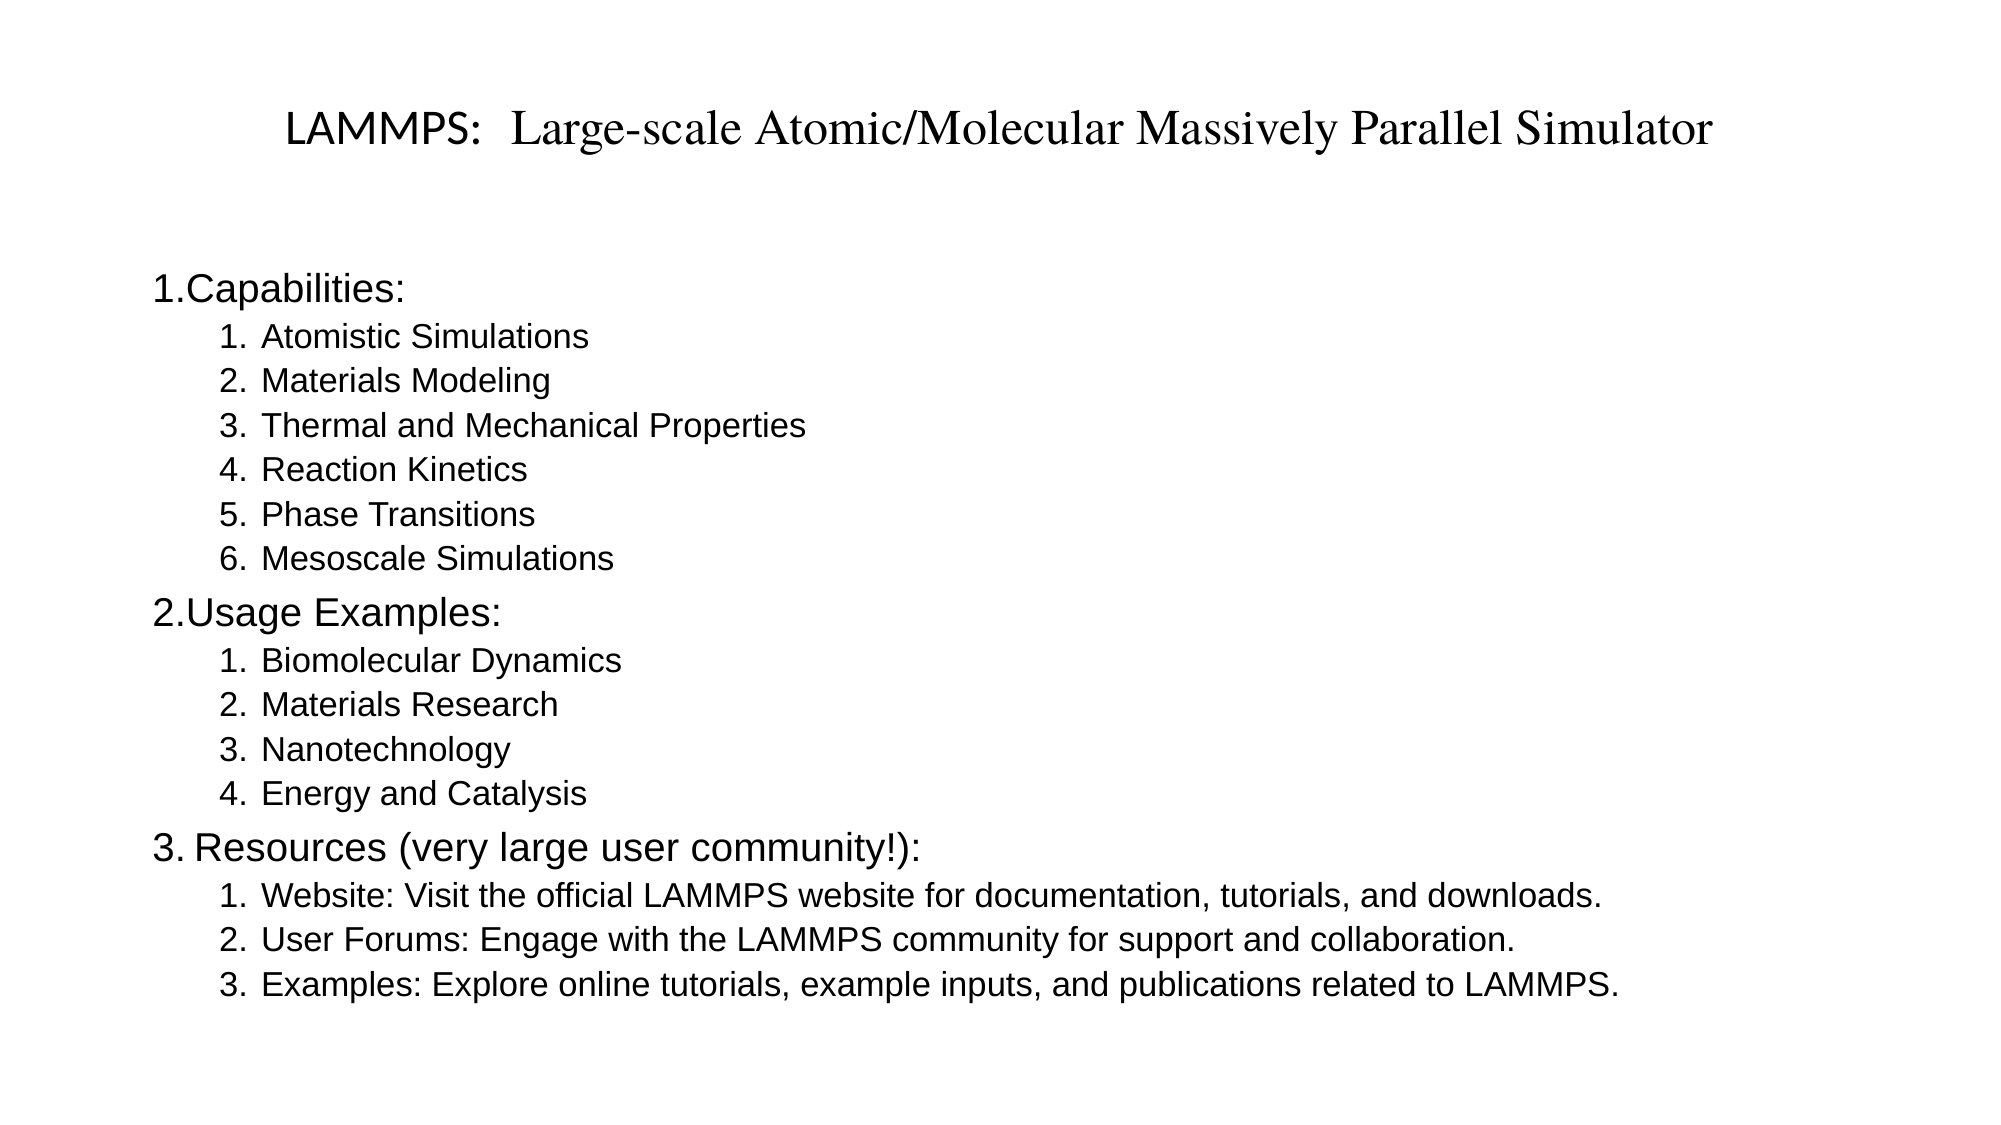

# LAMMPS:  Large-scale Atomic/Molecular Massively Parallel Simulator
Capabilities:
Atomistic Simulations
Materials Modeling
Thermal and Mechanical Properties
Reaction Kinetics
Phase Transitions
Mesoscale Simulations
Usage Examples:
Biomolecular Dynamics
Materials Research
Nanotechnology
Energy and Catalysis
Resources (very large user community!):
Website: Visit the official LAMMPS website for documentation, tutorials, and downloads.
User Forums: Engage with the LAMMPS community for support and collaboration.
Examples: Explore online tutorials, example inputs, and publications related to LAMMPS.